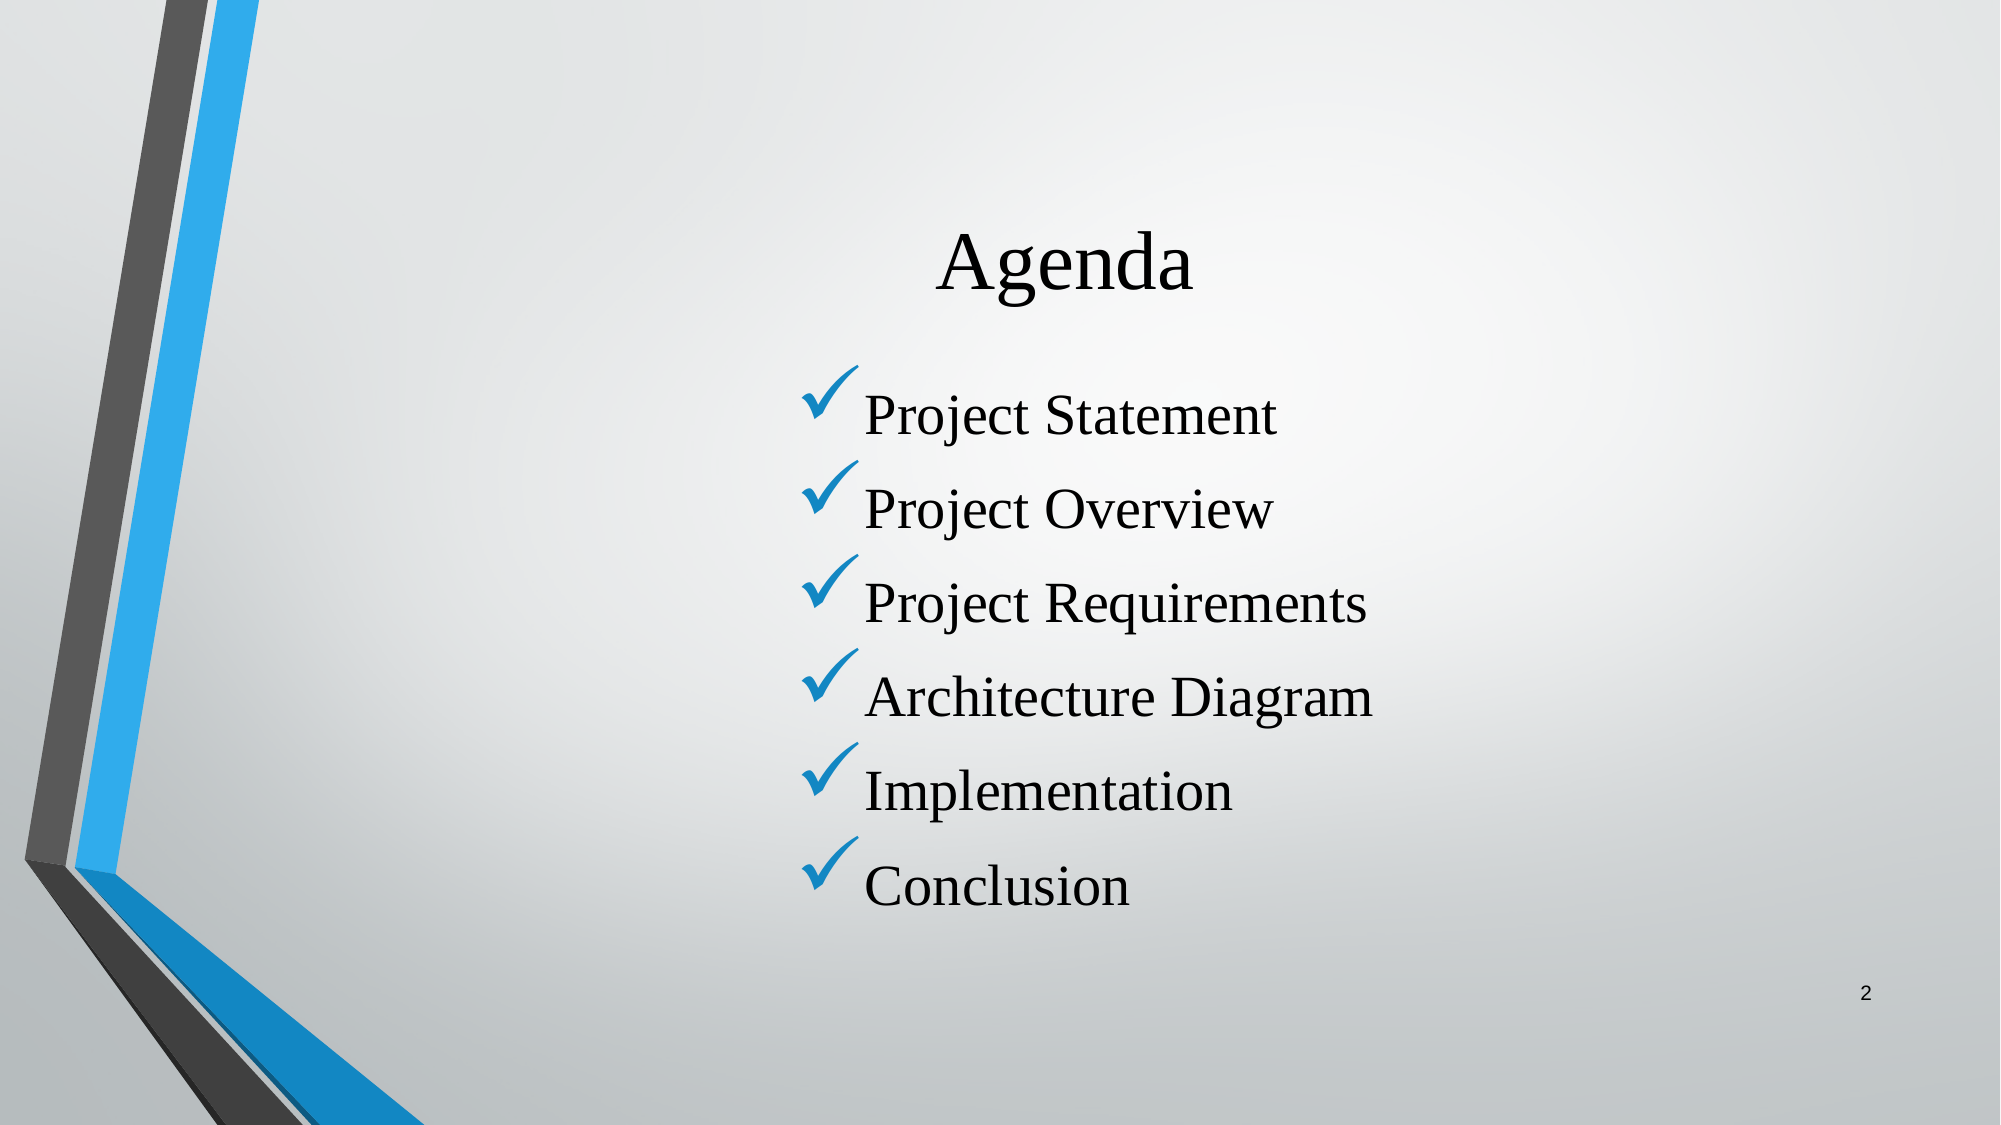

# Agenda
Project Statement
Project Overview
Project Requirements
Architecture Diagram
Implementation
Conclusion
2